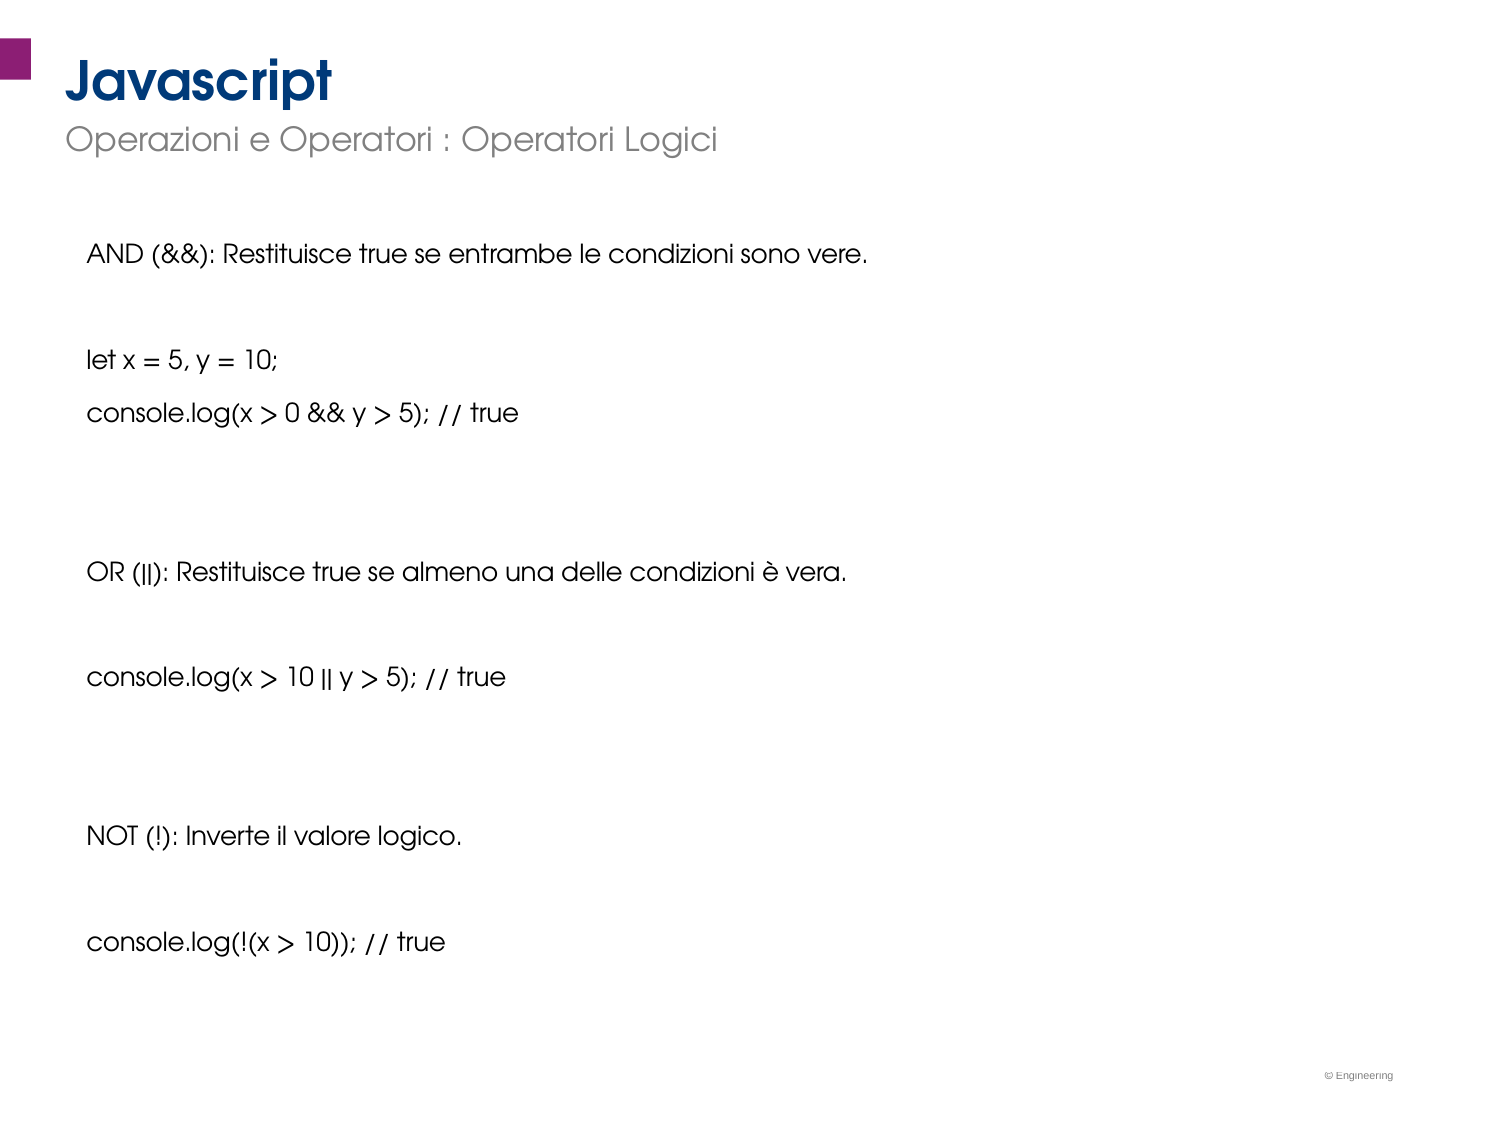

Javascript
Operazioni e Operatori : Operatori Logici
AND (&&): Restituisce true se entrambe le condizioni sono vere.

let x = 5, y = 10;
console.log(x > 0 && y > 5); // true

OR (||): Restituisce true se almeno una delle condizioni è vera.

console.log(x > 10 || y > 5); // true

NOT (!): Inverte il valore logico.

console.log(!(x > 10)); // true